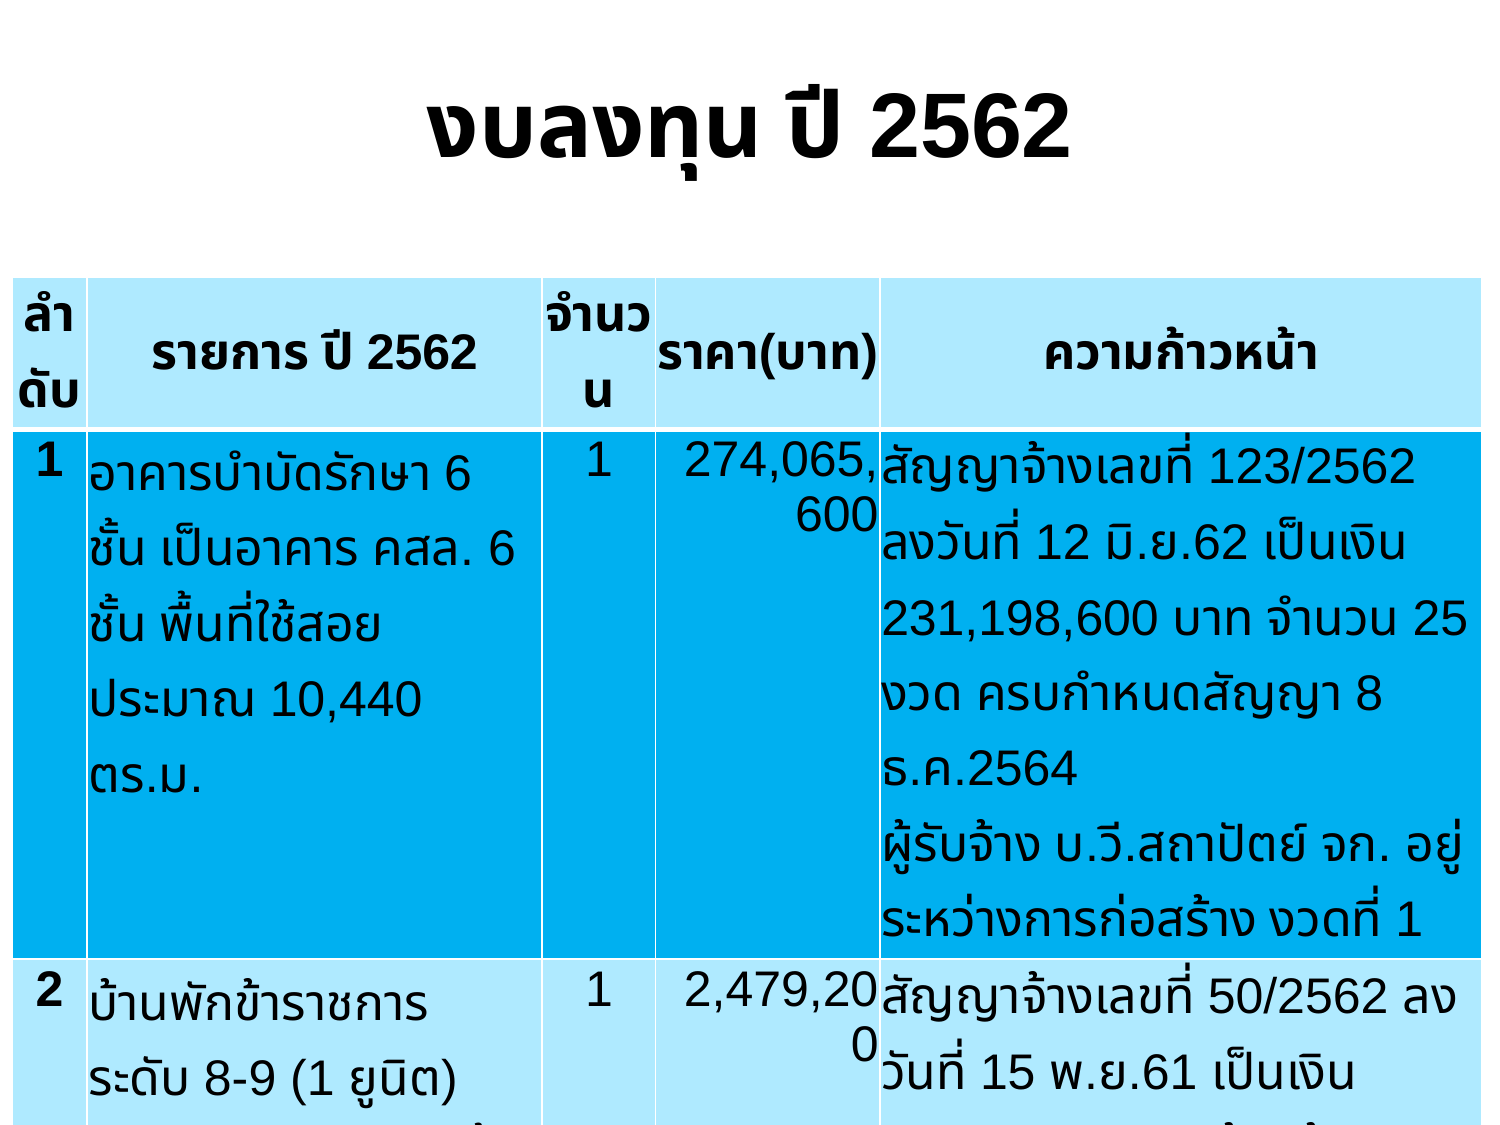

# งบลงทุน ปี 2562
| ลำ ดับ | รายการ ปี 2562 | จำนวน | ราคา(บาท) | ความก้าวหน้า |
| --- | --- | --- | --- | --- |
| 1 | อาคารบำบัดรักษา 6 ชั้น เป็นอาคาร คสล. 6 ชั้น พื้นที่ใช้สอยประมาณ 10,440 ตร.ม. | 1 | 274,065,600 | สัญญาจ้างเลขที่ 123/2562 ลงวันที่ 12 มิ.ย.62 เป็นเงิน 231,198,600 บาท จำนวน 25 งวด ครบกำหนดสัญญา 8 ธ.ค.2564 ผู้รับจ้าง บ.วี.สถาปัตย์ จก. อยู่ระหว่างการก่อสร้าง งวดที่ 1 |
| 2 | บ้านพักข้าราชการ ระดับ 8-9 (1 ยูนิต) เป็นอาคาร คสล. 2 ชั้น พื้นที่ใช้สอยประมาณ 162 ตร.ม. | 1 | 2,479,200 | สัญญาจ้างเลขที่ 50/2562 ลงวันที่ 15 พ.ย.61 เป็นเงิน 2,147,000 บาท ผู้รับจ้าง หจก.อนันท์รับเหมาก่อสร้าง ได้ก่อสร้าง และเบิกจ่ายเรียบร้อยแล้ว |